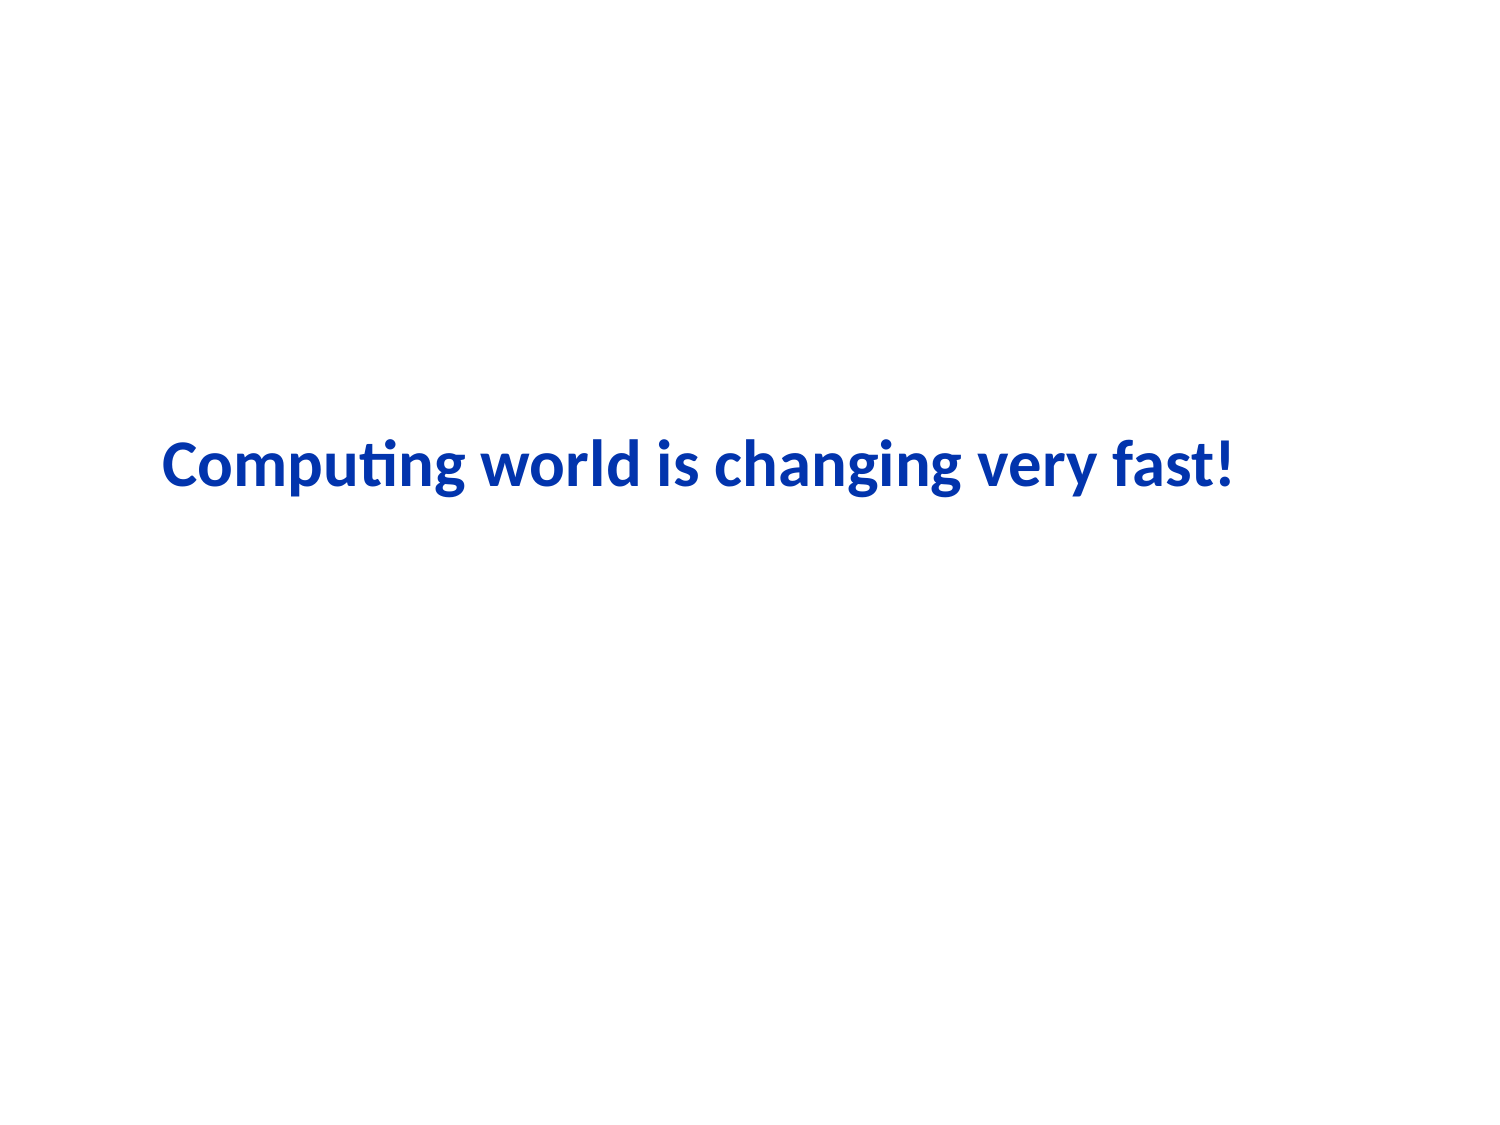

# Computing world is changing very fast!